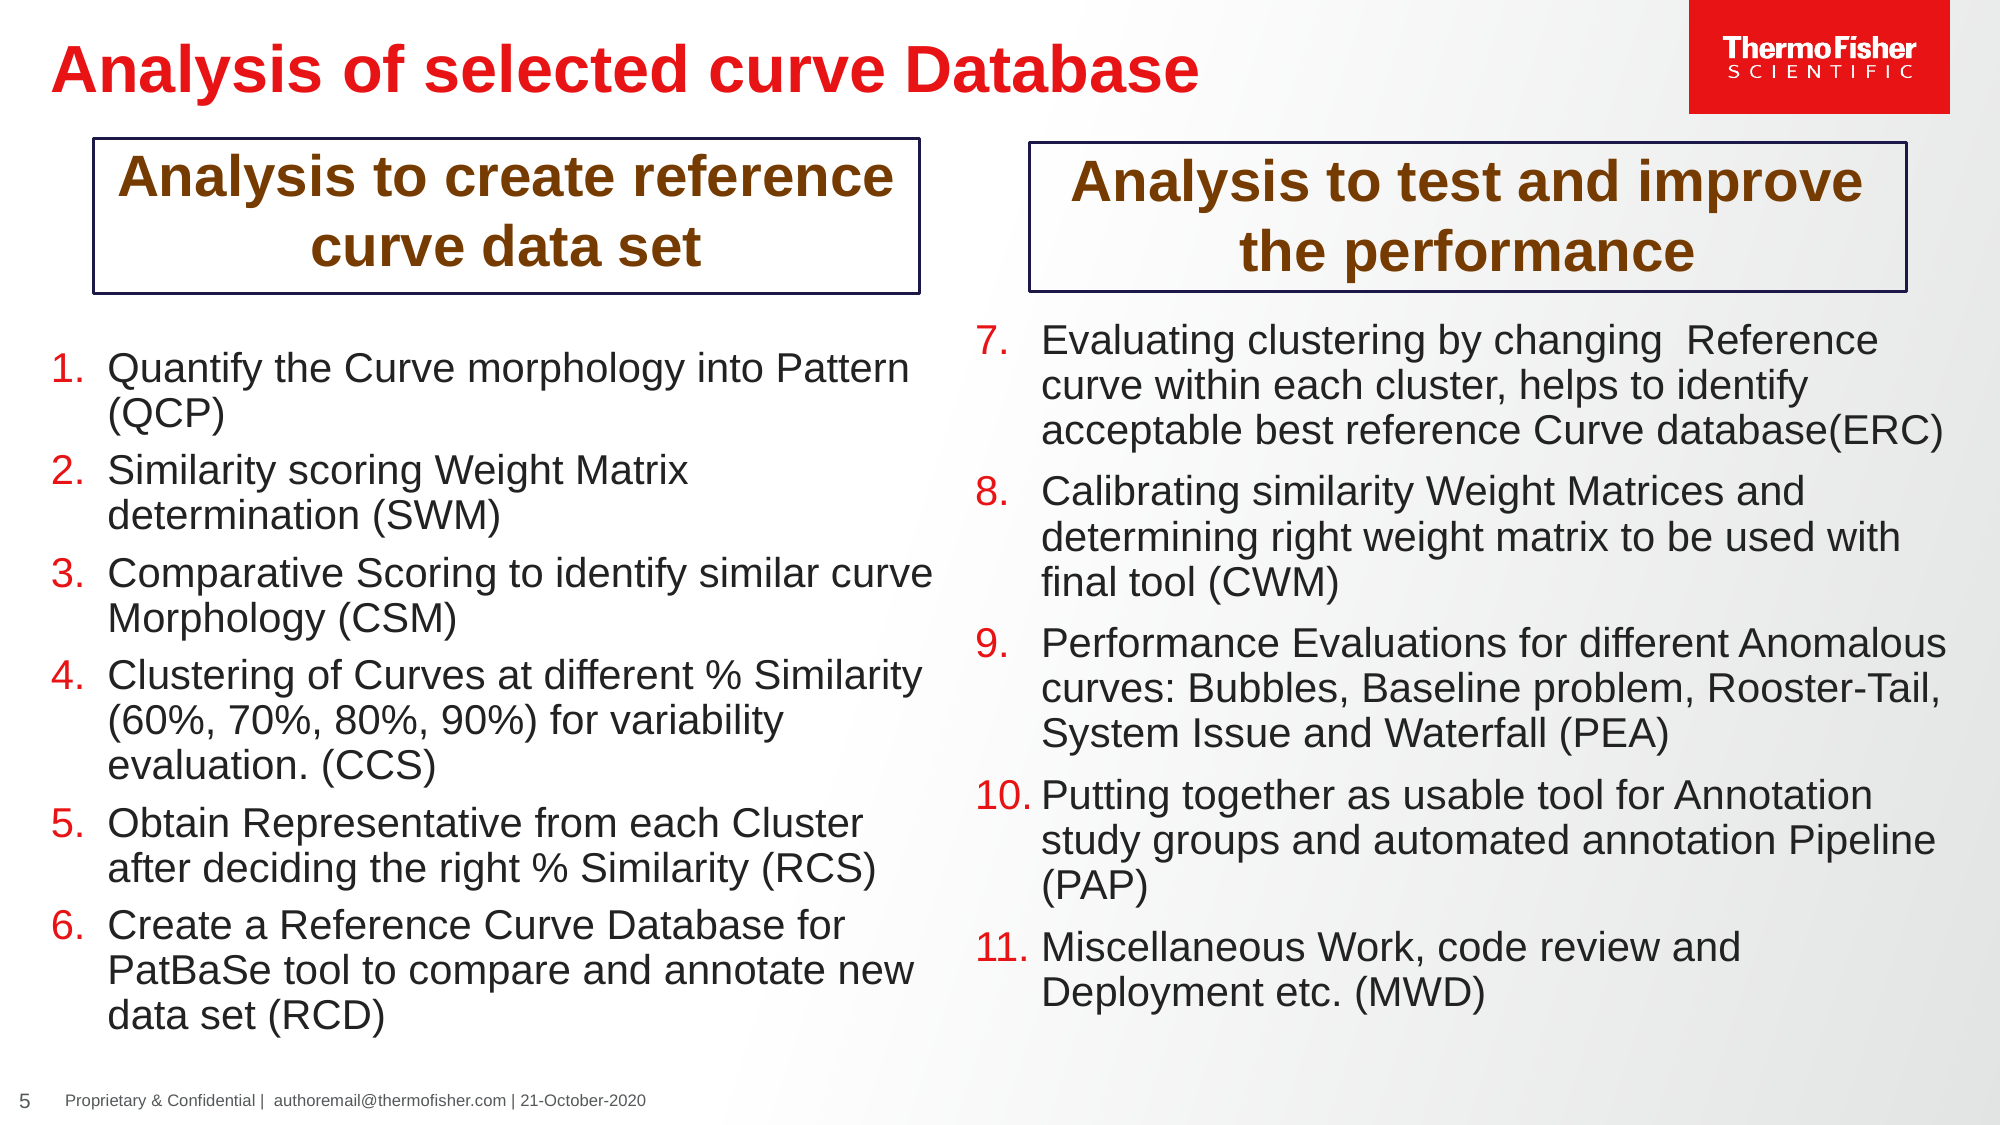

# Analysis of selected curve Database
Analysis to create reference curve data set
Analysis to test and improve the performance
Evaluating clustering by changing  Reference curve within each cluster, helps to identify acceptable best reference Curve database(ERC)
Calibrating similarity Weight Matrices and determining right weight matrix to be used with final tool (CWM)
Performance Evaluations for different Anomalous curves: Bubbles, Baseline problem, Rooster-Tail, System Issue and Waterfall (PEA)
Putting together as usable tool for Annotation study groups and automated annotation Pipeline (PAP)
Miscellaneous Work, code review and Deployment etc. (MWD)

Quantify the Curve morphology into Pattern (QCP)
Similarity scoring Weight Matrix determination (SWM)
Comparative Scoring to identify similar curve Morphology (CSM)
Clustering of Curves at different % Similarity (60%, 70%, 80%, 90%) for variability evaluation. (CCS)
Obtain Representative from each Cluster after deciding the right % Similarity (RCS)
Create a Reference Curve Database for PatBaSe tool to compare and annotate new data set (RCD)
5
Proprietary & Confidential |  authoremail@thermofisher.com | 21-October-2020